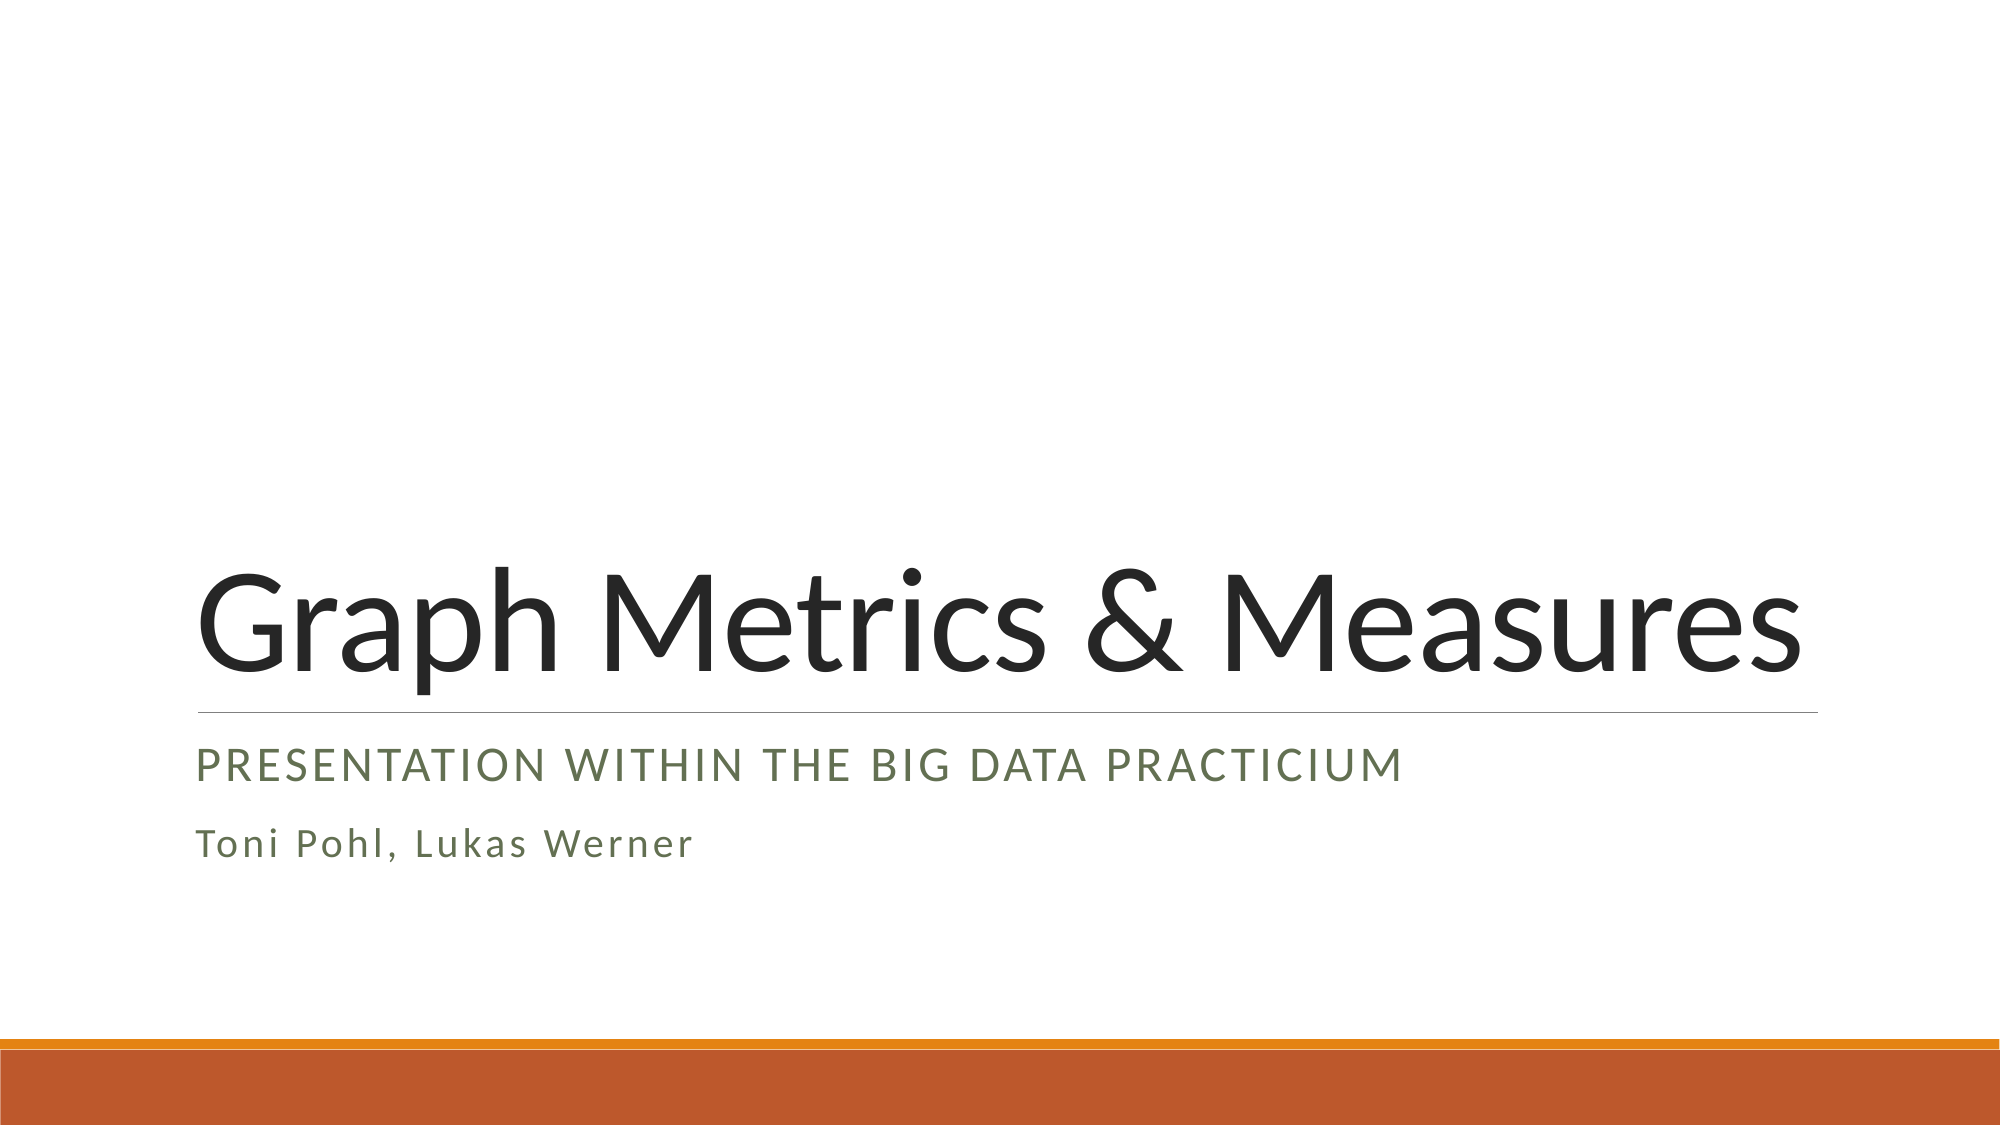

# Graph Metrics & Measures
Presentation within the Big Data Practicium
Toni Pohl, Lukas Werner